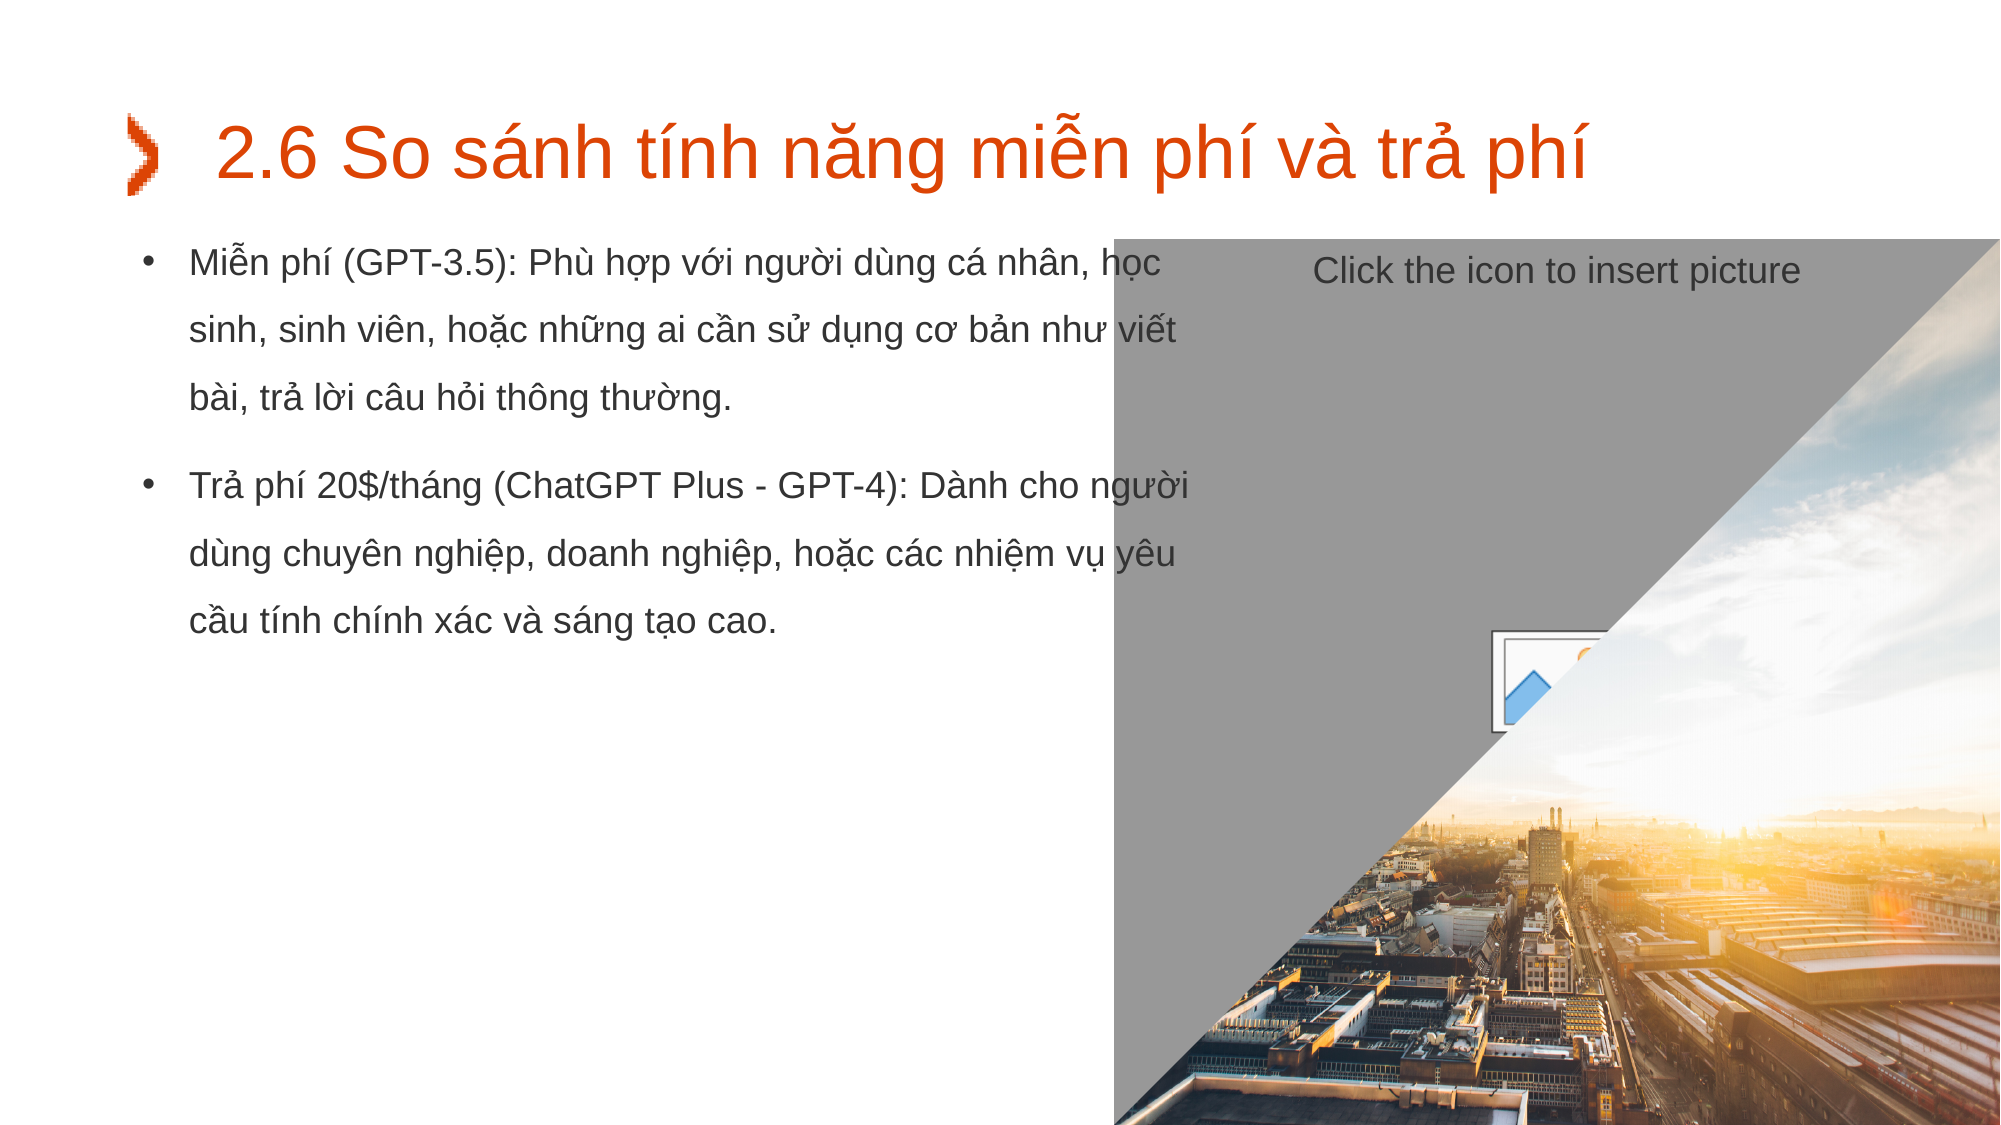

# 2.6 So sánh tính năng miễn phí và trả phí
Miễn phí (GPT-3.5): Phù hợp với người dùng cá nhân, học sinh, sinh viên, hoặc những ai cần sử dụng cơ bản như viết bài, trả lời câu hỏi thông thường.
Trả phí 20$/tháng (ChatGPT Plus - GPT-4): Dành cho người dùng chuyên nghiệp, doanh nghiệp, hoặc các nhiệm vụ yêu cầu tính chính xác và sáng tạo cao.

25